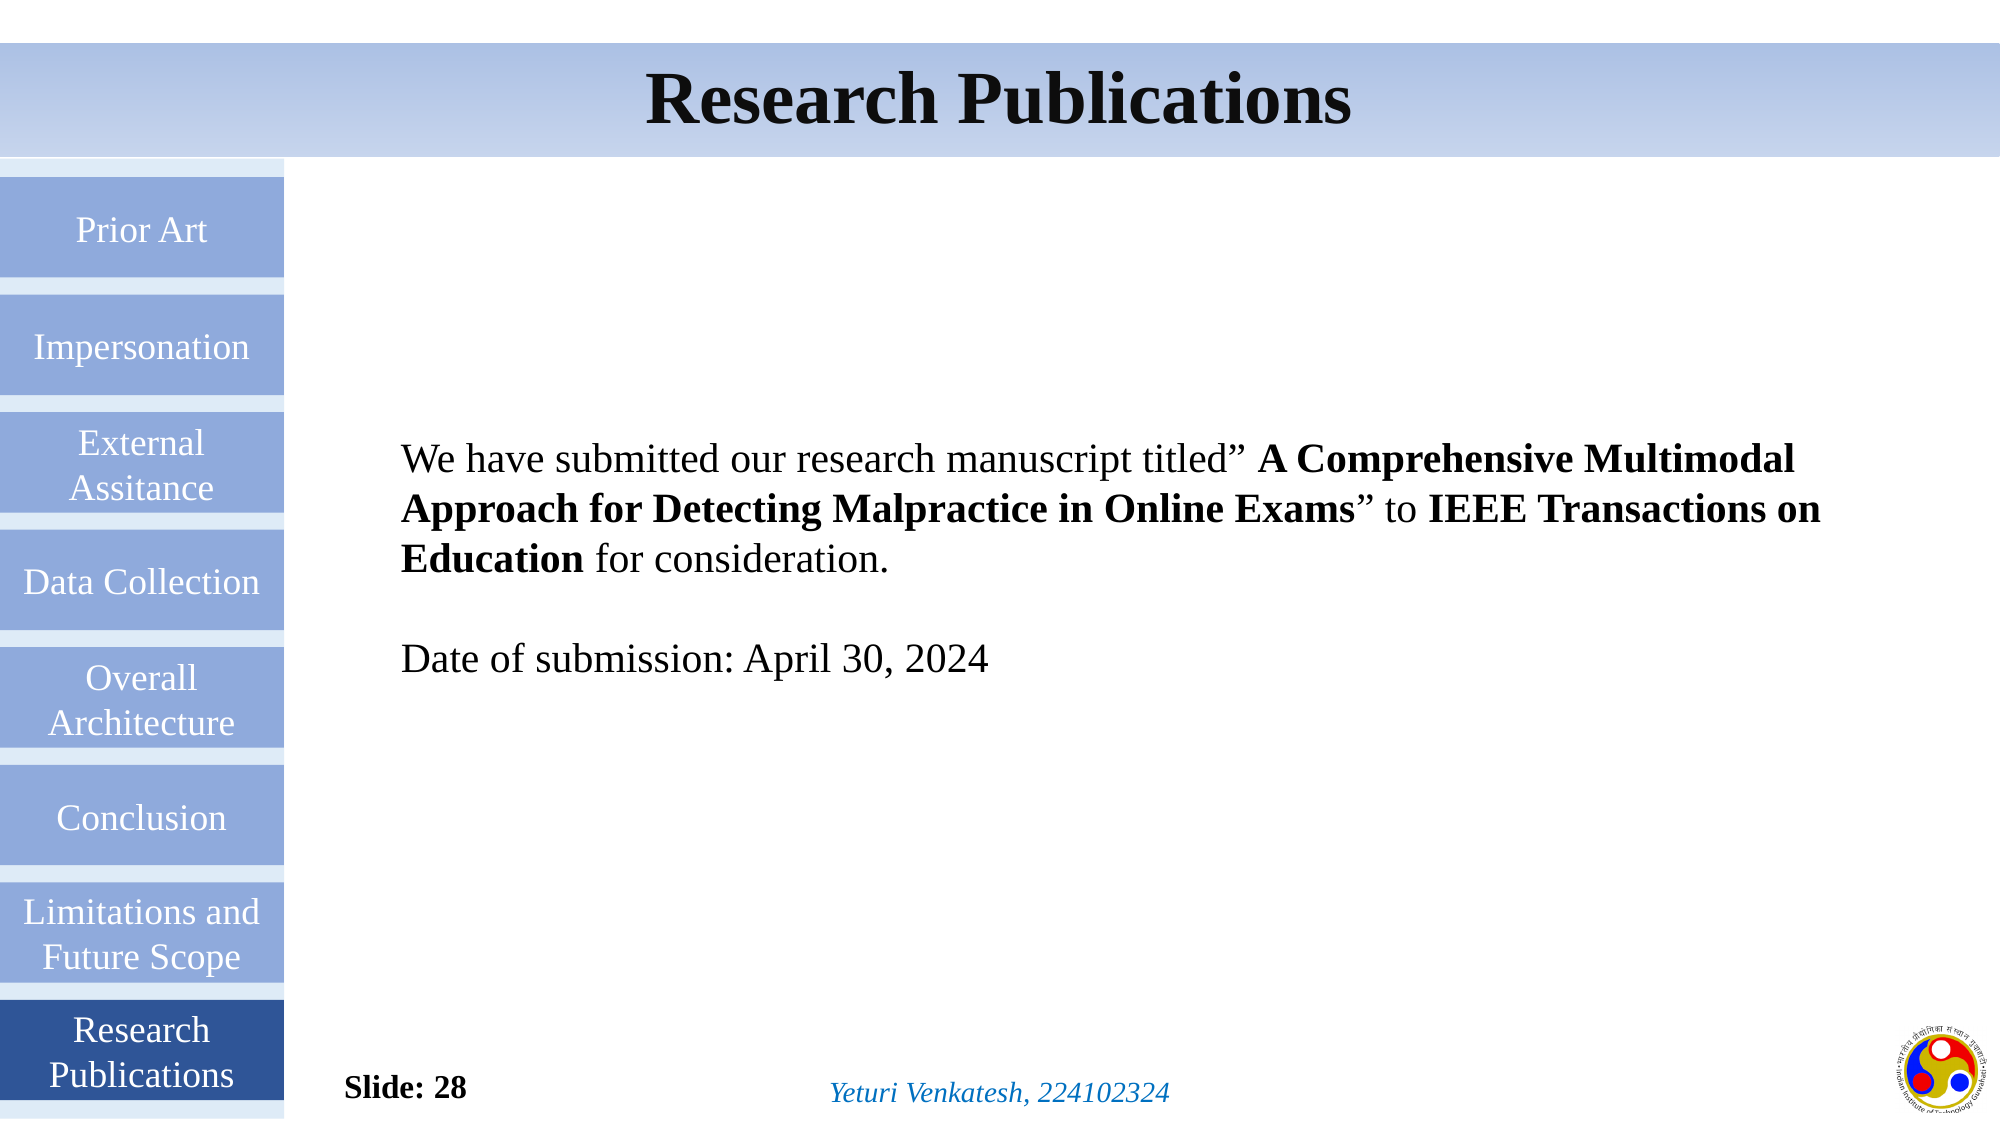

Research Publications

Prior Art
Impersonation
External Assitance
Data Collection
Overall Architecture
Conclusion
Limitations and Future Scope
Research Publications
We have submitted our research manuscript titled” A Comprehensive Multimodal Approach for Detecting Malpractice in Online Exams” to IEEE Transactions on Education for consideration.

Date of submission: April 30, 2024
Slide: 28
Yeturi Venkatesh, 224102324